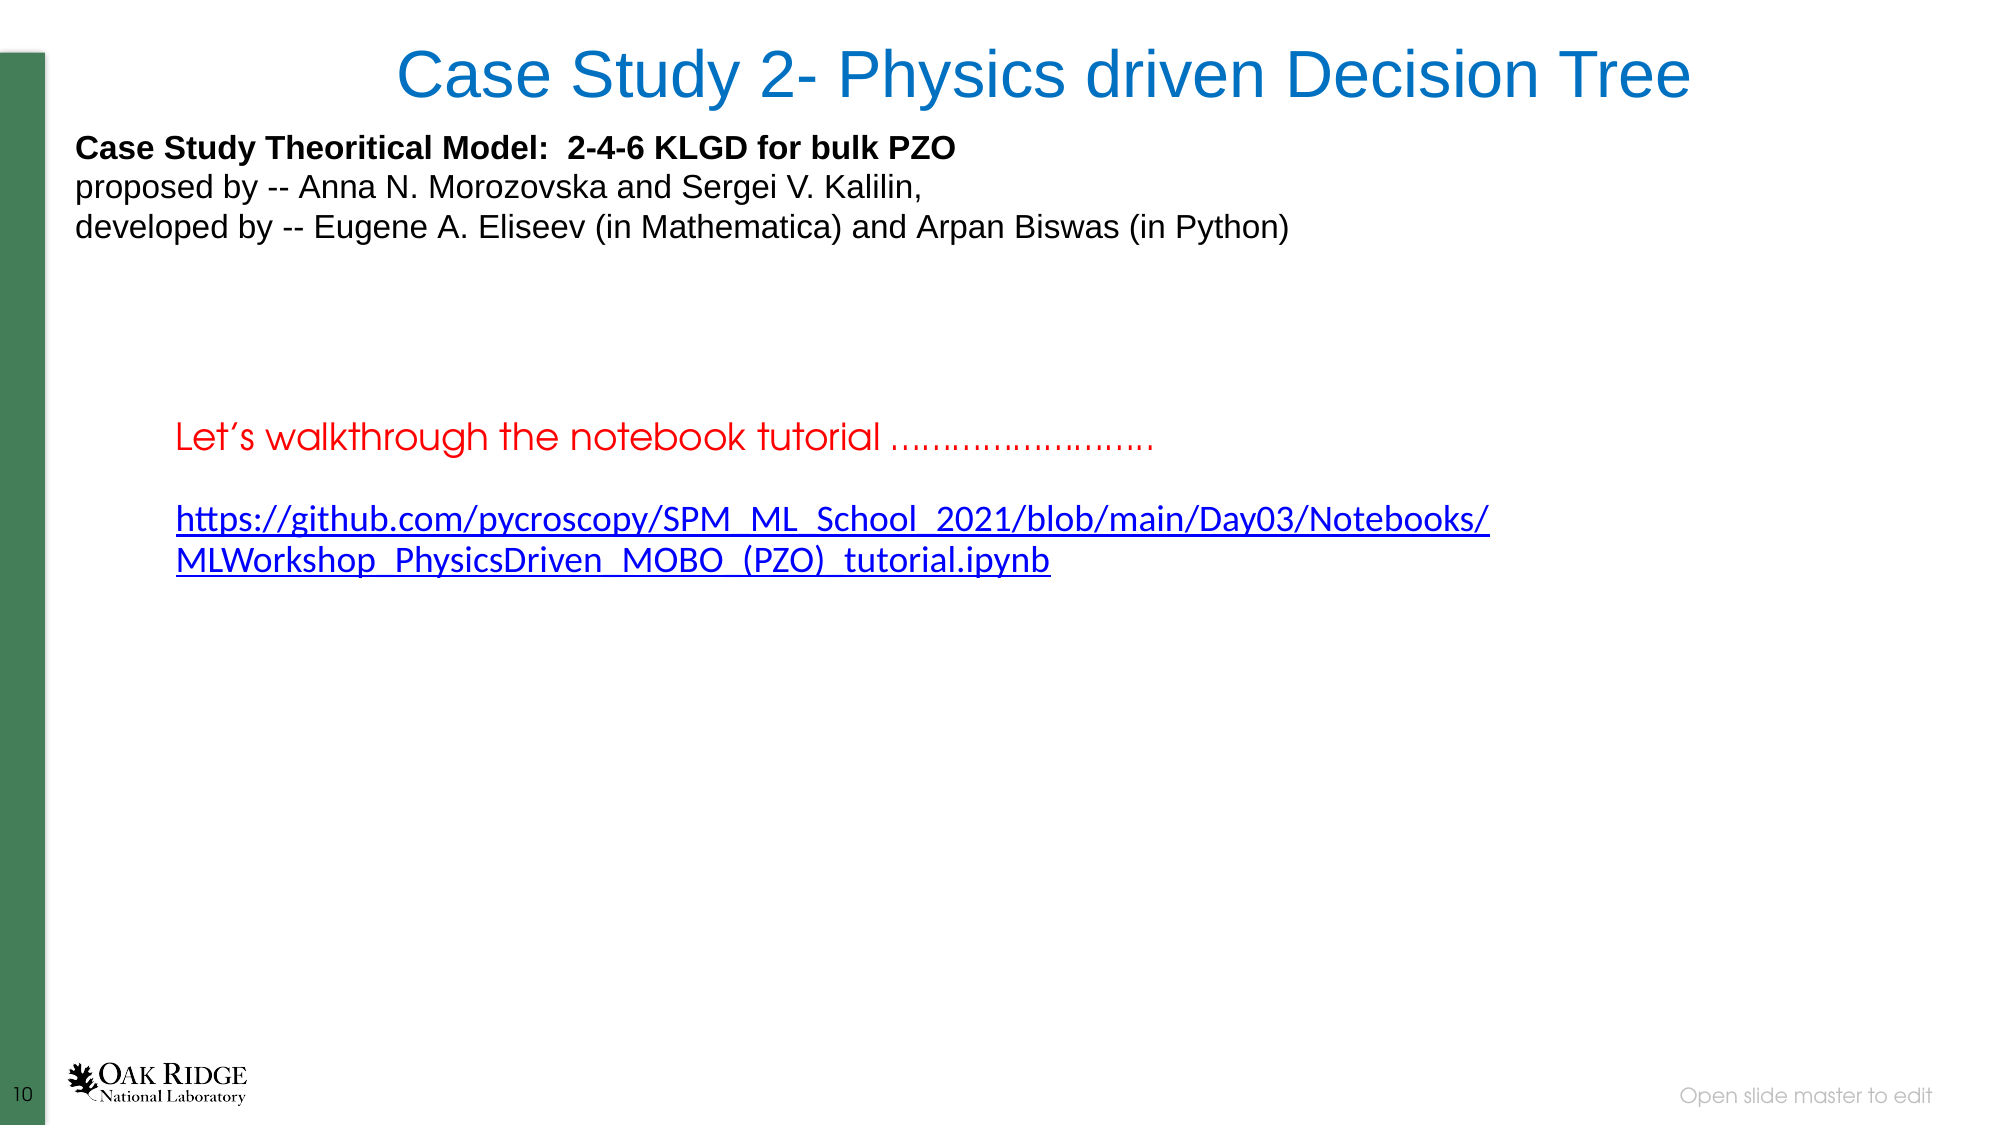

Case Study 2- Physics driven Decision Tree
Case Study Theoritical Model:  2-4-6 KLGD for bulk PZO
proposed by -- Anna N. Morozovska and Sergei V. Kalilin,
developed by -- Eugene A. Eliseev (in Mathematica) and Arpan Biswas (in Python)
Let’s walkthrough the notebook tutorial ……………………..

https://github.com/pycroscopy/SPM_ML_School_2021/blob/main/Day03/Notebooks/MLWorkshop_PhysicsDriven_MOBO_(PZO)_tutorial.ipynb